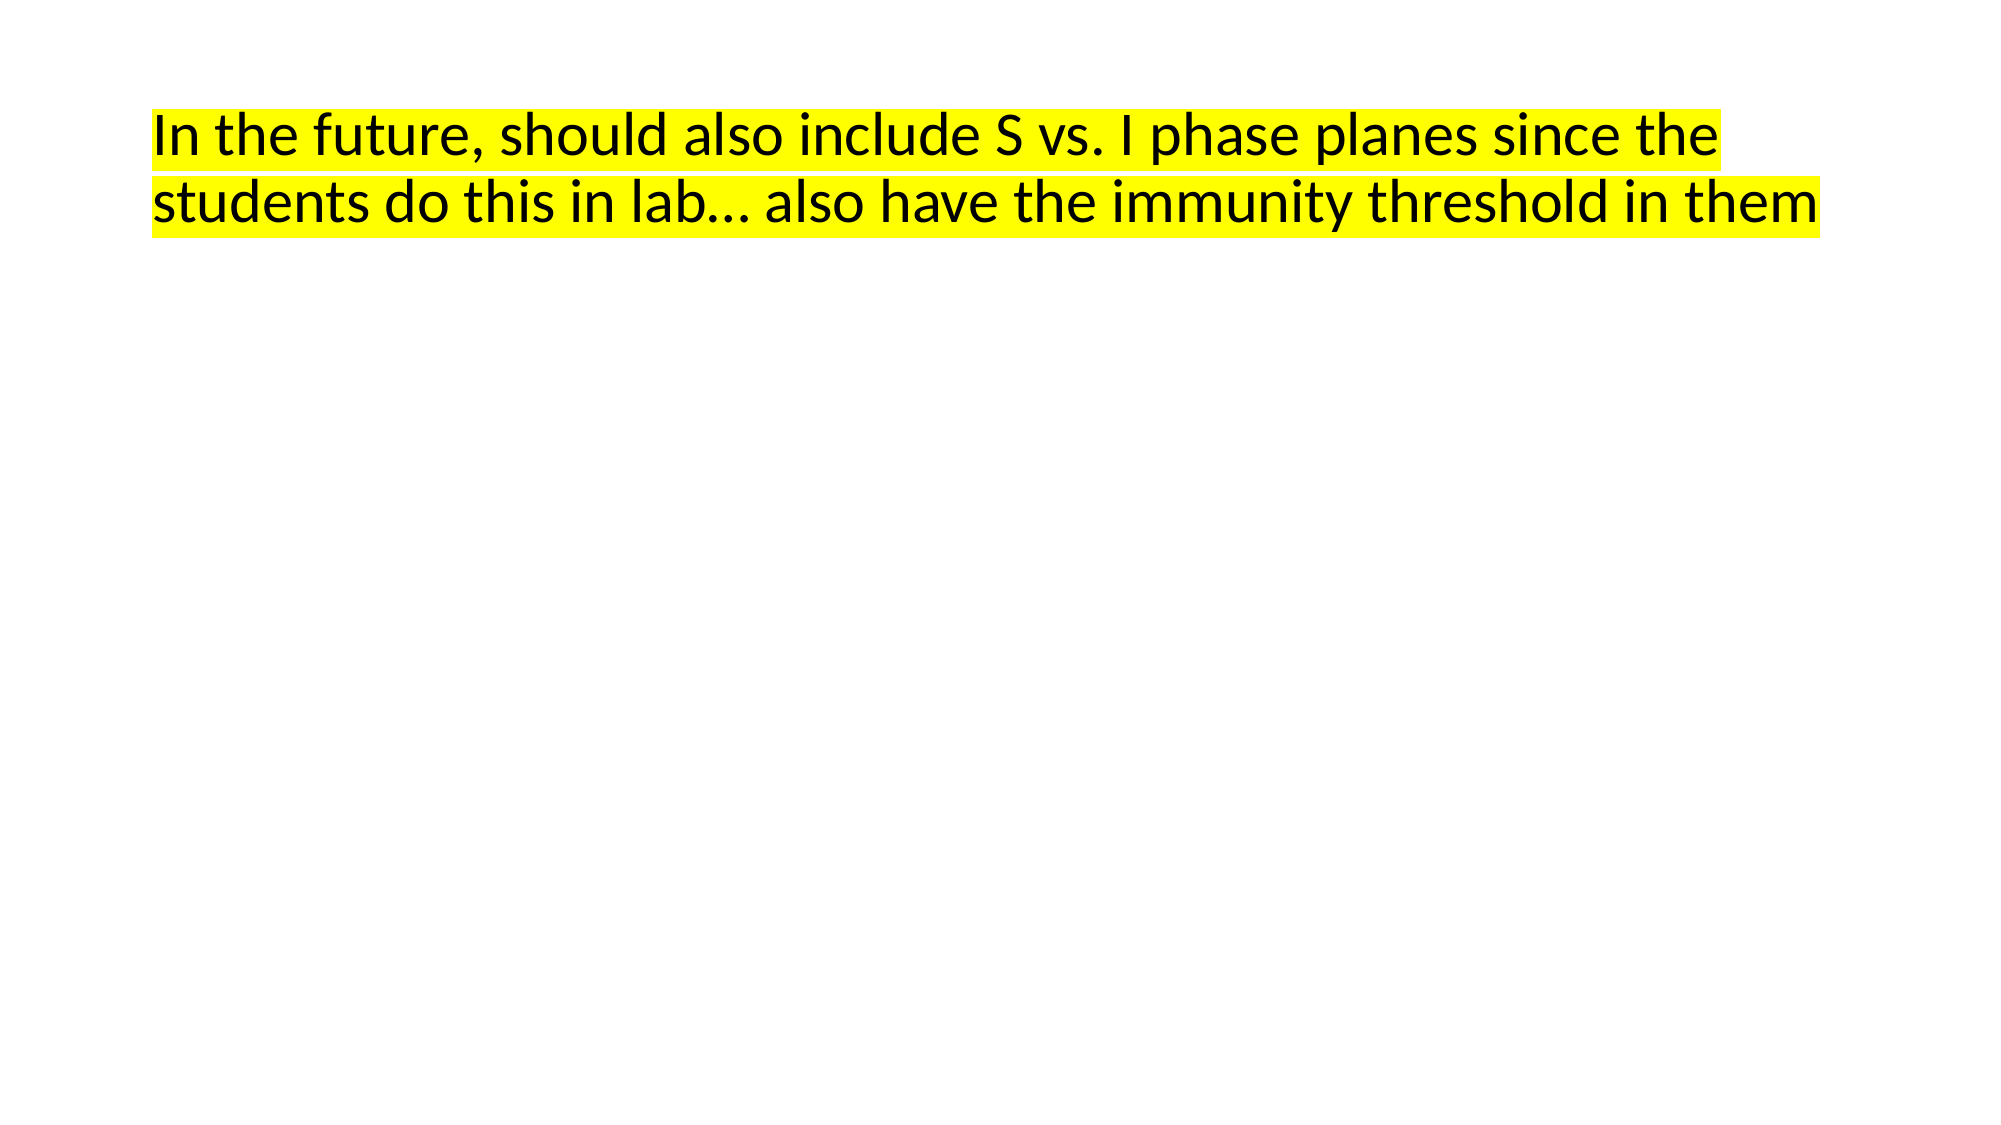

# In the future, should also include S vs. I phase planes since the students do this in lab… also have the immunity threshold in them